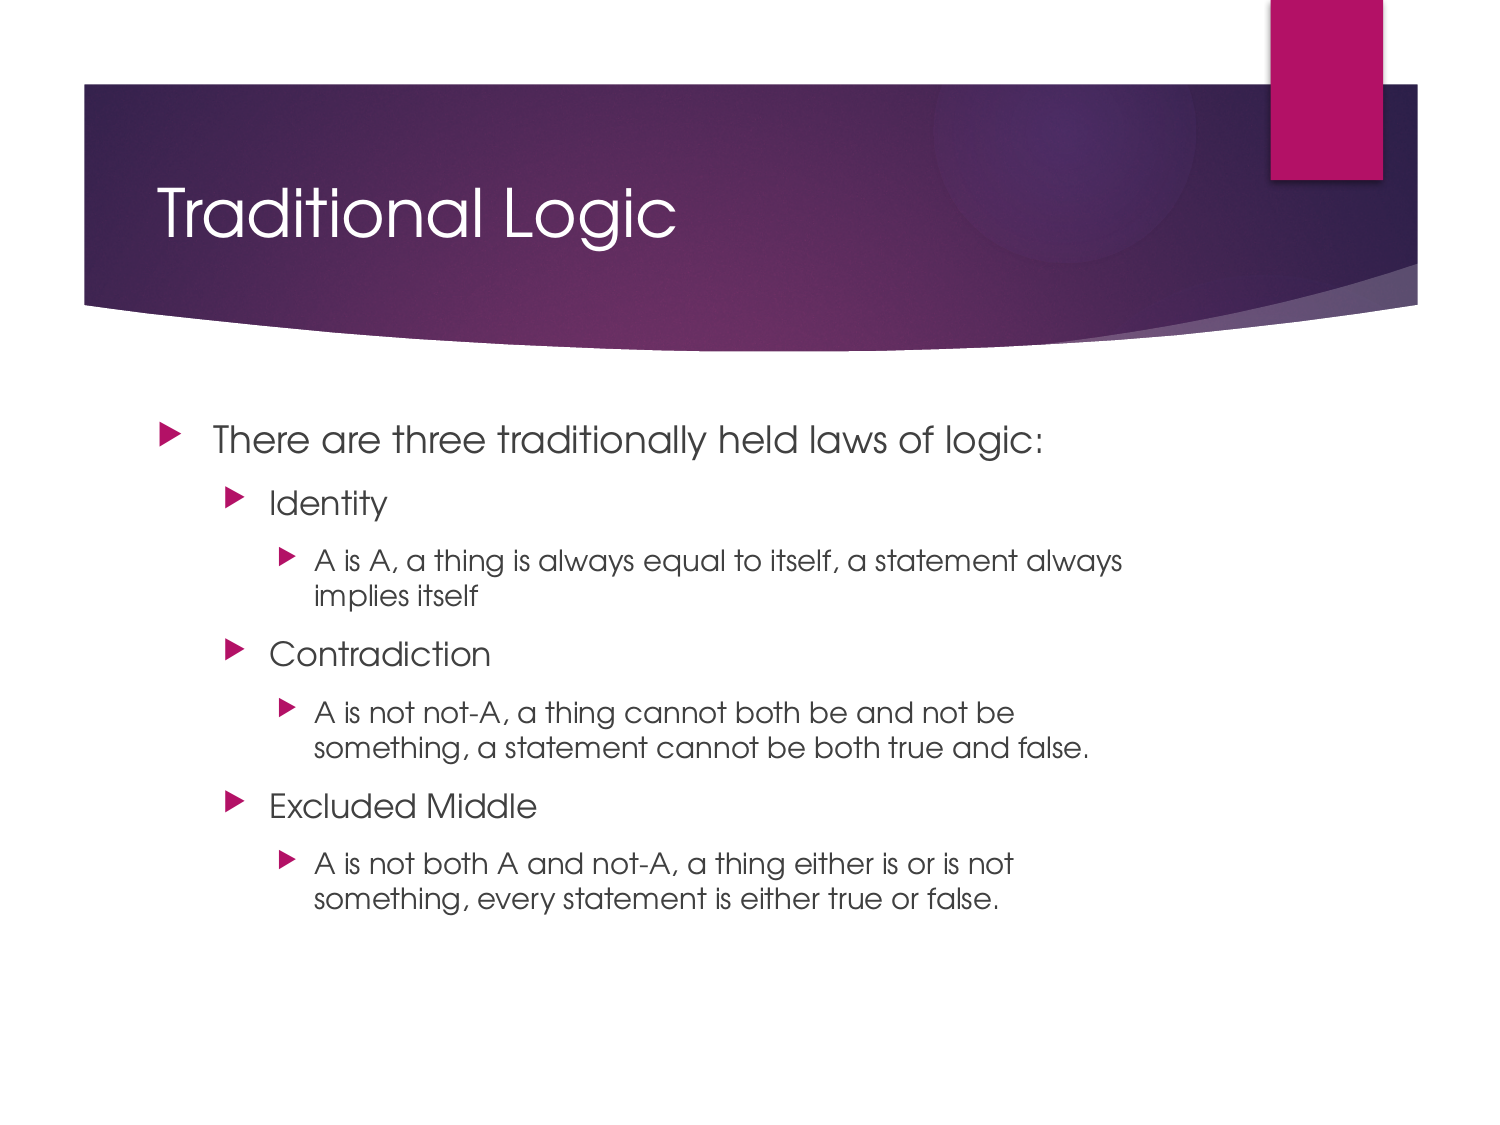

# Traditional Logic
There are three traditionally held laws of logic:
Identity
A is A, a thing is always equal to itself, a statement always implies itself
Contradiction
A is not not-A, a thing cannot both be and not be something, a statement cannot be both true and false.
Excluded Middle
A is not both A and not-A, a thing either is or is not something, every statement is either true or false.